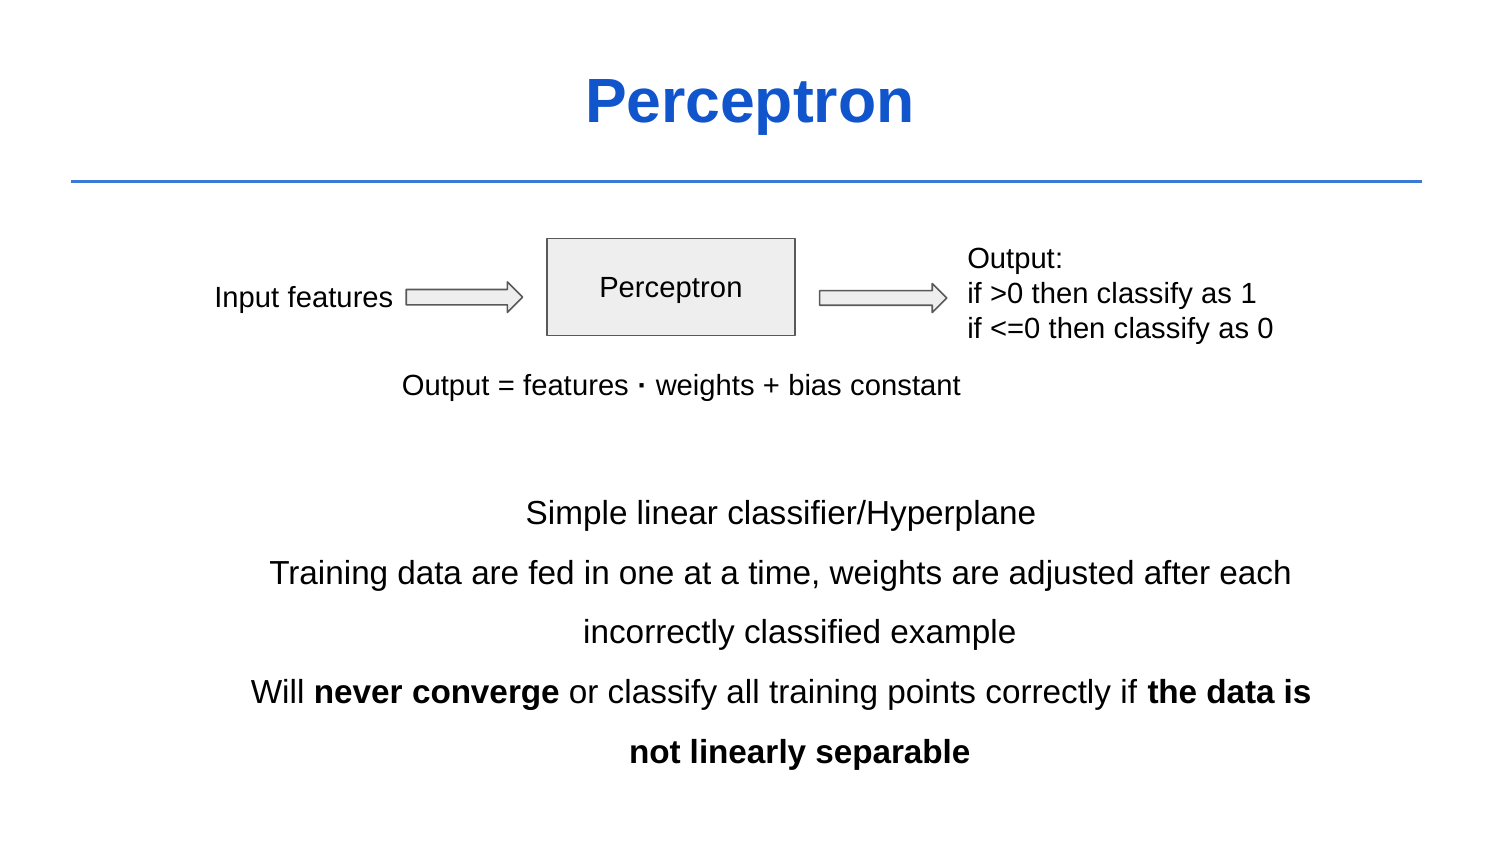

Perceptron
Output:
if >0 then classify as 1
if <=0 then classify as 0

Perceptron
Input features

 Output = features · weights + bias constant
Simple linear classifier/Hyperplane
Training data are fed in one at a time, weights are adjusted after each incorrectly classified example
Will never converge or classify all training points correctly if the data is not linearly separable